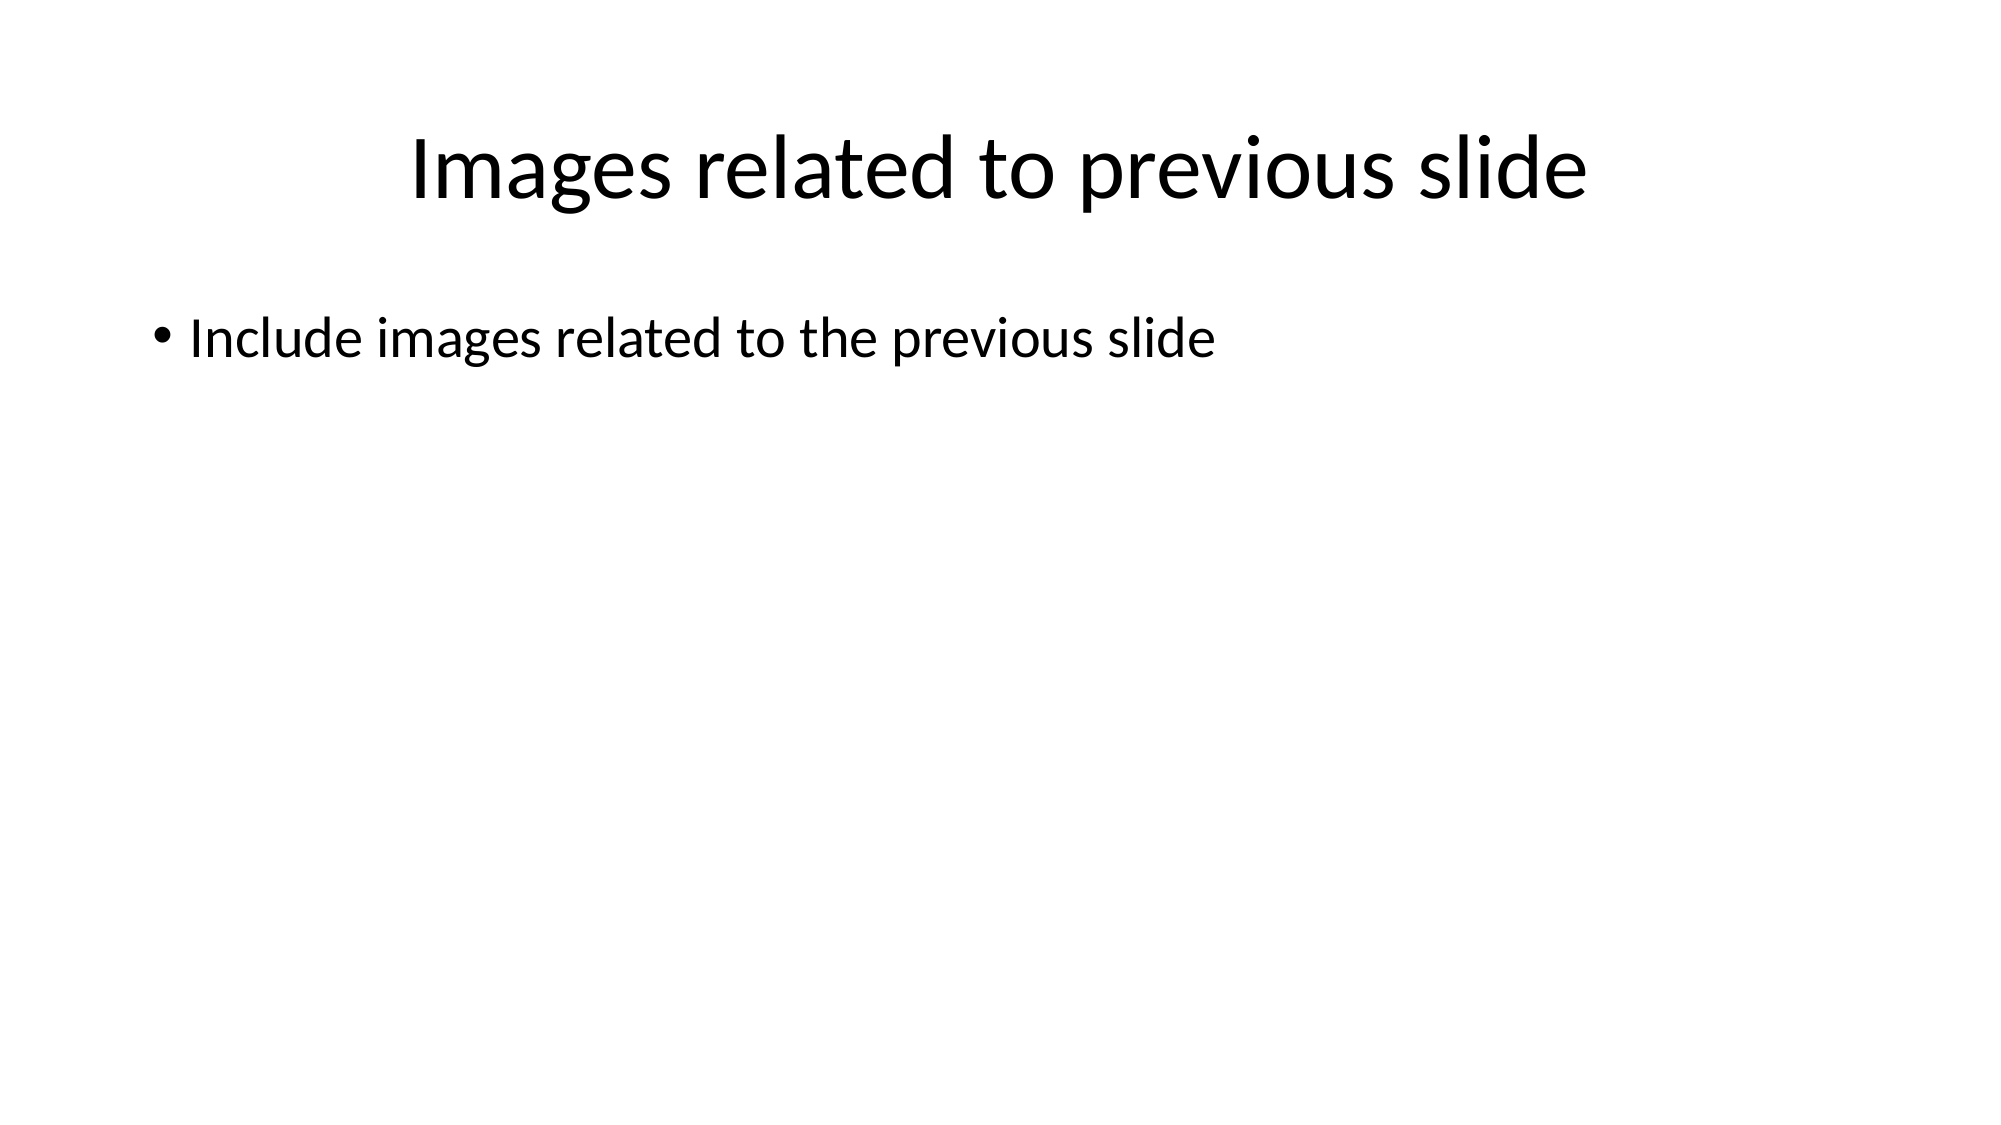

# Images related to previous slide
Include images related to the previous slide